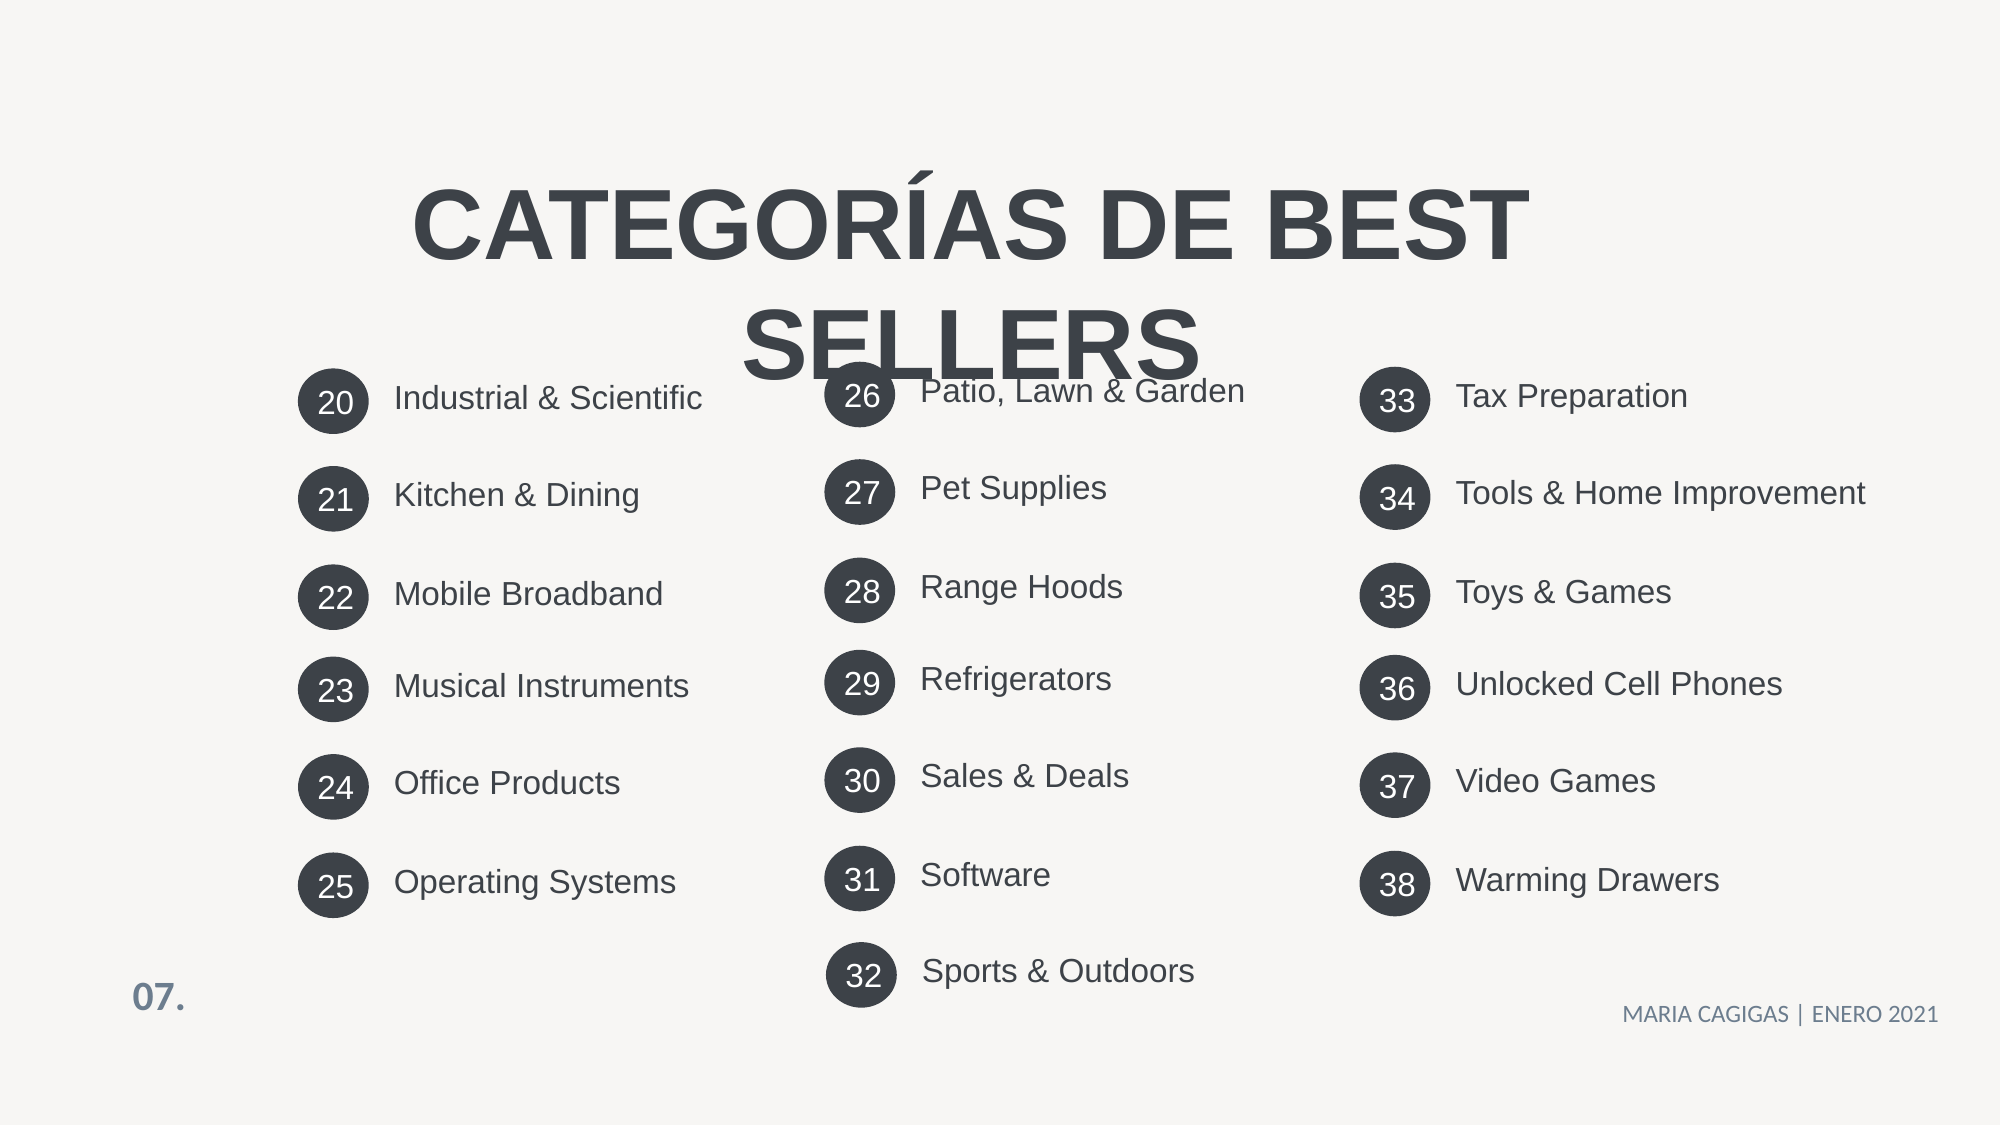

CATEGORÍAS DE BEST SELLERS

Patio, Lawn & Garden
26

Tax Preparation

Industrial & Scientific
33
20

Pet Supplies
27

Tools & Home Improvement

Kitchen & Dining
34
21

Range Hoods
28

Toys & Games

Mobile Broadband
35
22

Refrigerators
29

Unlocked Cell Phones

Musical Instruments
36
23

Sales & Deals
30

Video Games

Office Products
37
24

Software
31

Warming Drawers

Operating Systems
38
25

Sports & Outdoors
32
07.
MARIA CAGIGAS | ENERO 2021